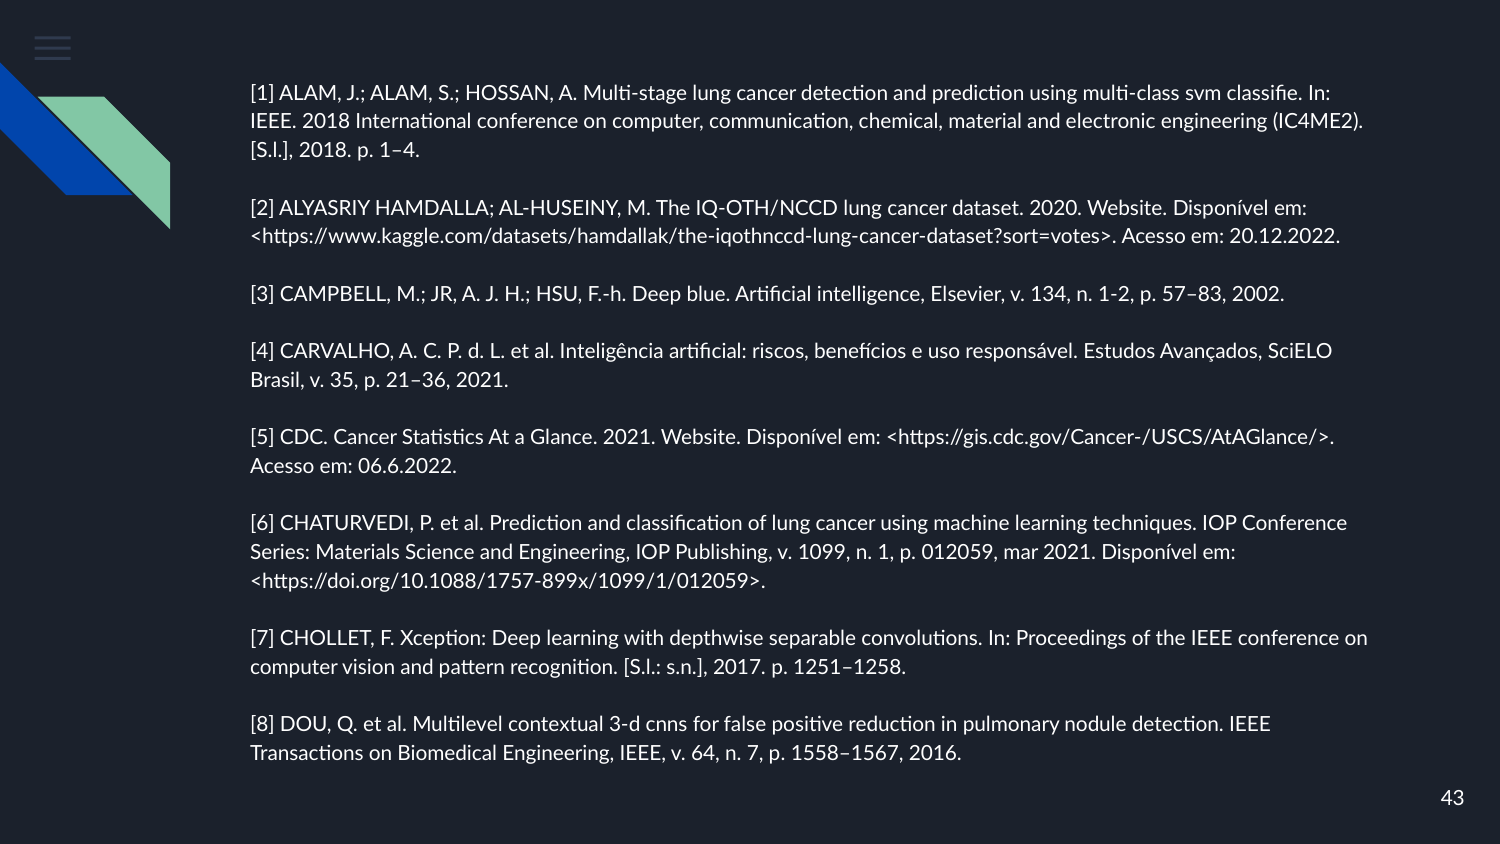

[1] ALAM, J.; ALAM, S.; HOSSAN, A. Multi-stage lung cancer detection and prediction using multi-class svm classifie. In: IEEE. 2018 International conference on computer, communication, chemical, material and electronic engineering (IC4ME2). [S.l.], 2018. p. 1–4.

[2] ALYASRIY HAMDALLA; AL-HUSEINY, M. The IQ-OTH/NCCD lung cancer dataset. 2020. Website. Disponível em: <https://www.kaggle.com/datasets/hamdallak/the-iqothnccd-lung-cancer-dataset?sort=votes>. Acesso em: 20.12.2022.

[3] CAMPBELL, M.; JR, A. J. H.; HSU, F.-h. Deep blue. Artificial intelligence, Elsevier, v. 134, n. 1-2, p. 57–83, 2002.

[4] CARVALHO, A. C. P. d. L. et al. Inteligência artificial: riscos, benefícios e uso responsável. Estudos Avançados, SciELO Brasil, v. 35, p. 21–36, 2021.

[5] CDC. Cancer Statistics At a Glance. 2021. Website. Disponível em: <https://gis.cdc.gov/Cancer-/USCS/AtAGlance/>. Acesso em: 06.6.2022.

[6] CHATURVEDI, P. et al. Prediction and classification of lung cancer using machine learning techniques. IOP Conference Series: Materials Science and Engineering, IOP Publishing, v. 1099, n. 1, p. 012059, mar 2021. Disponível em: <https://doi.org/10.1088/1757-899x/1099/1/012059>.

[7] CHOLLET, F. Xception: Deep learning with depthwise separable convolutions. In: Proceedings of the IEEE conference on computer vision and pattern recognition. [S.l.: s.n.], 2017. p. 1251–1258.

[8] DOU, Q. et al. Multilevel contextual 3-d cnns for false positive reduction in pulmonary nodule detection. IEEE Transactions on Biomedical Engineering, IEEE, v. 64, n. 7, p. 1558–1567, 2016.

43